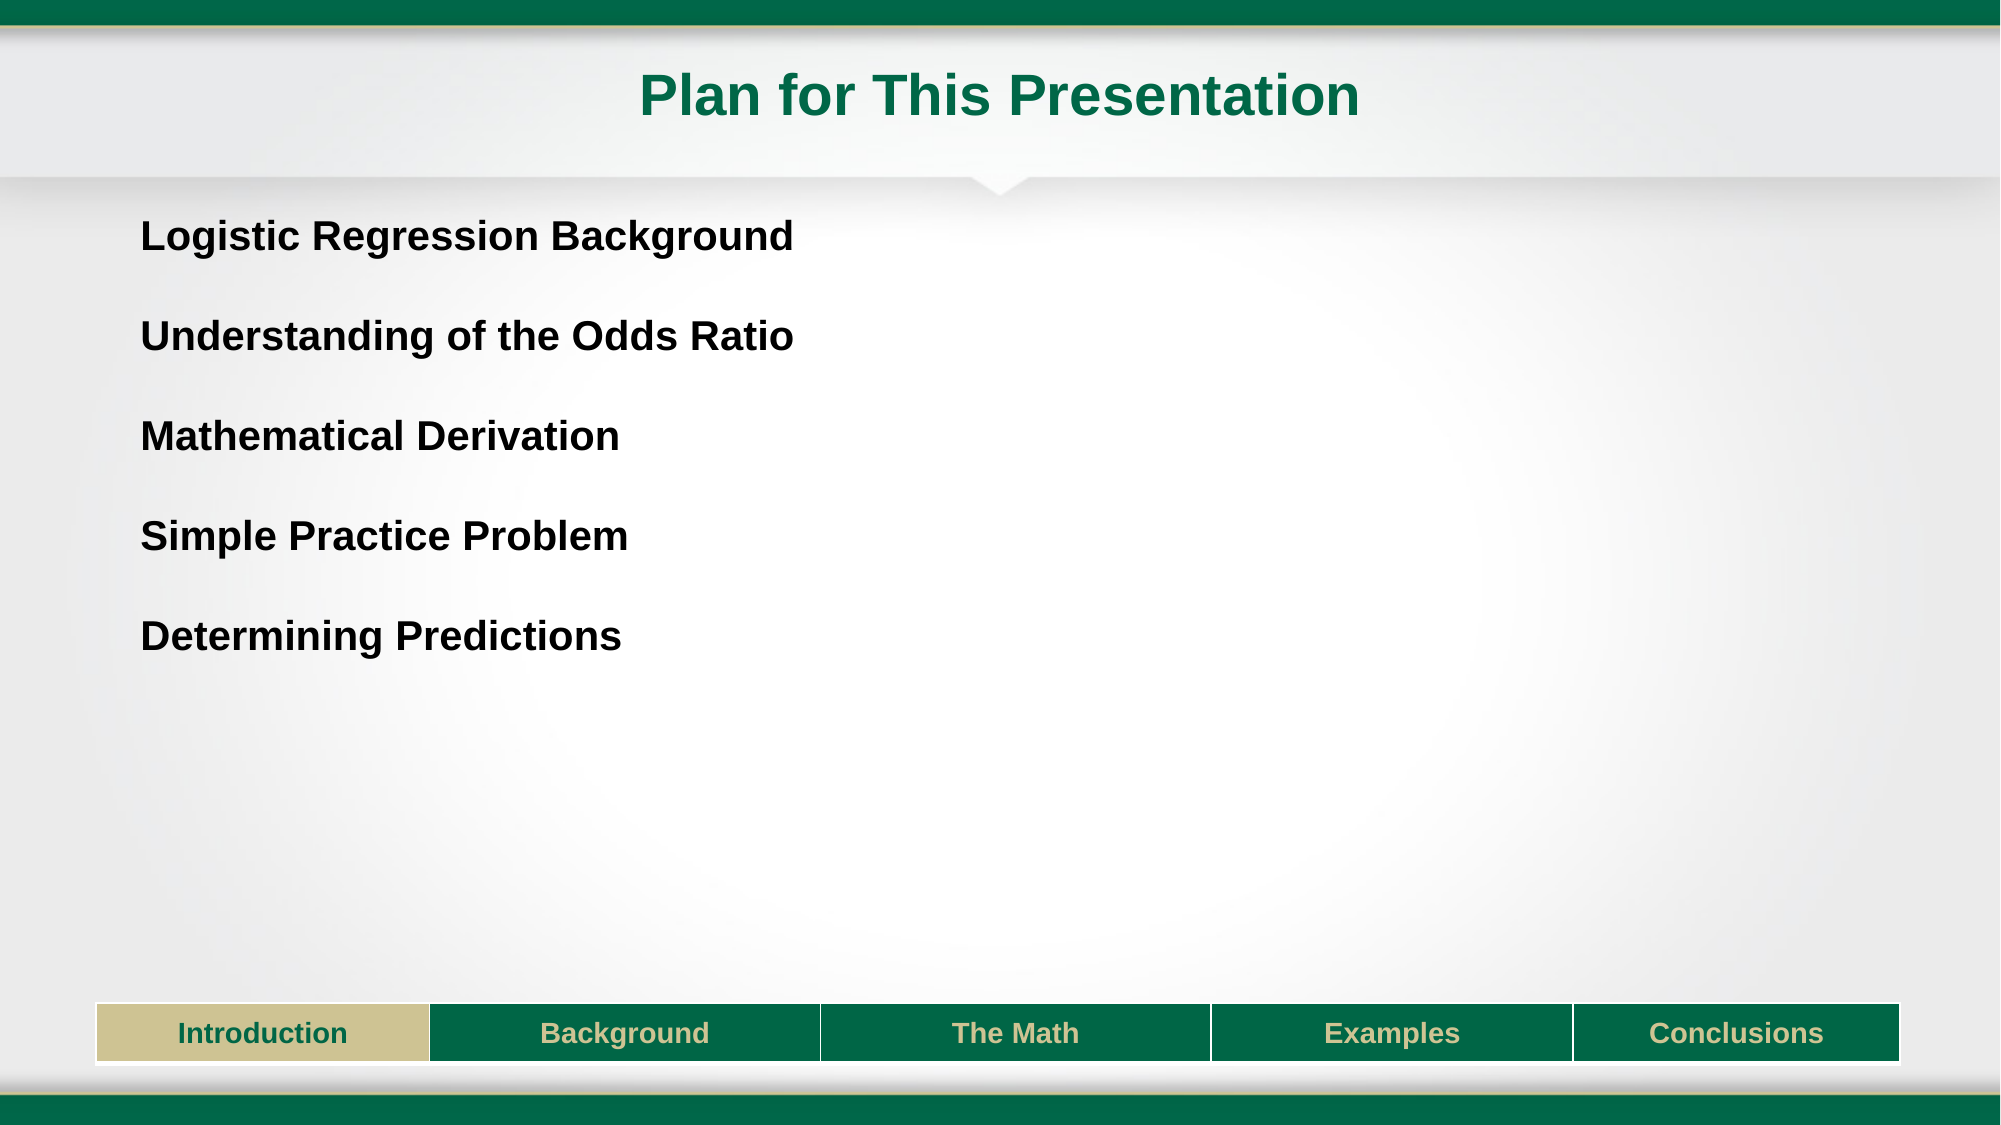

# Plan for This Presentation
Logistic Regression Background
Understanding of the Odds Ratio
Mathematical Derivation
Simple Practice Problem
Determining Predictions
| Introduction | Background | The Math | Examples | Conclusions |
| --- | --- | --- | --- | --- |